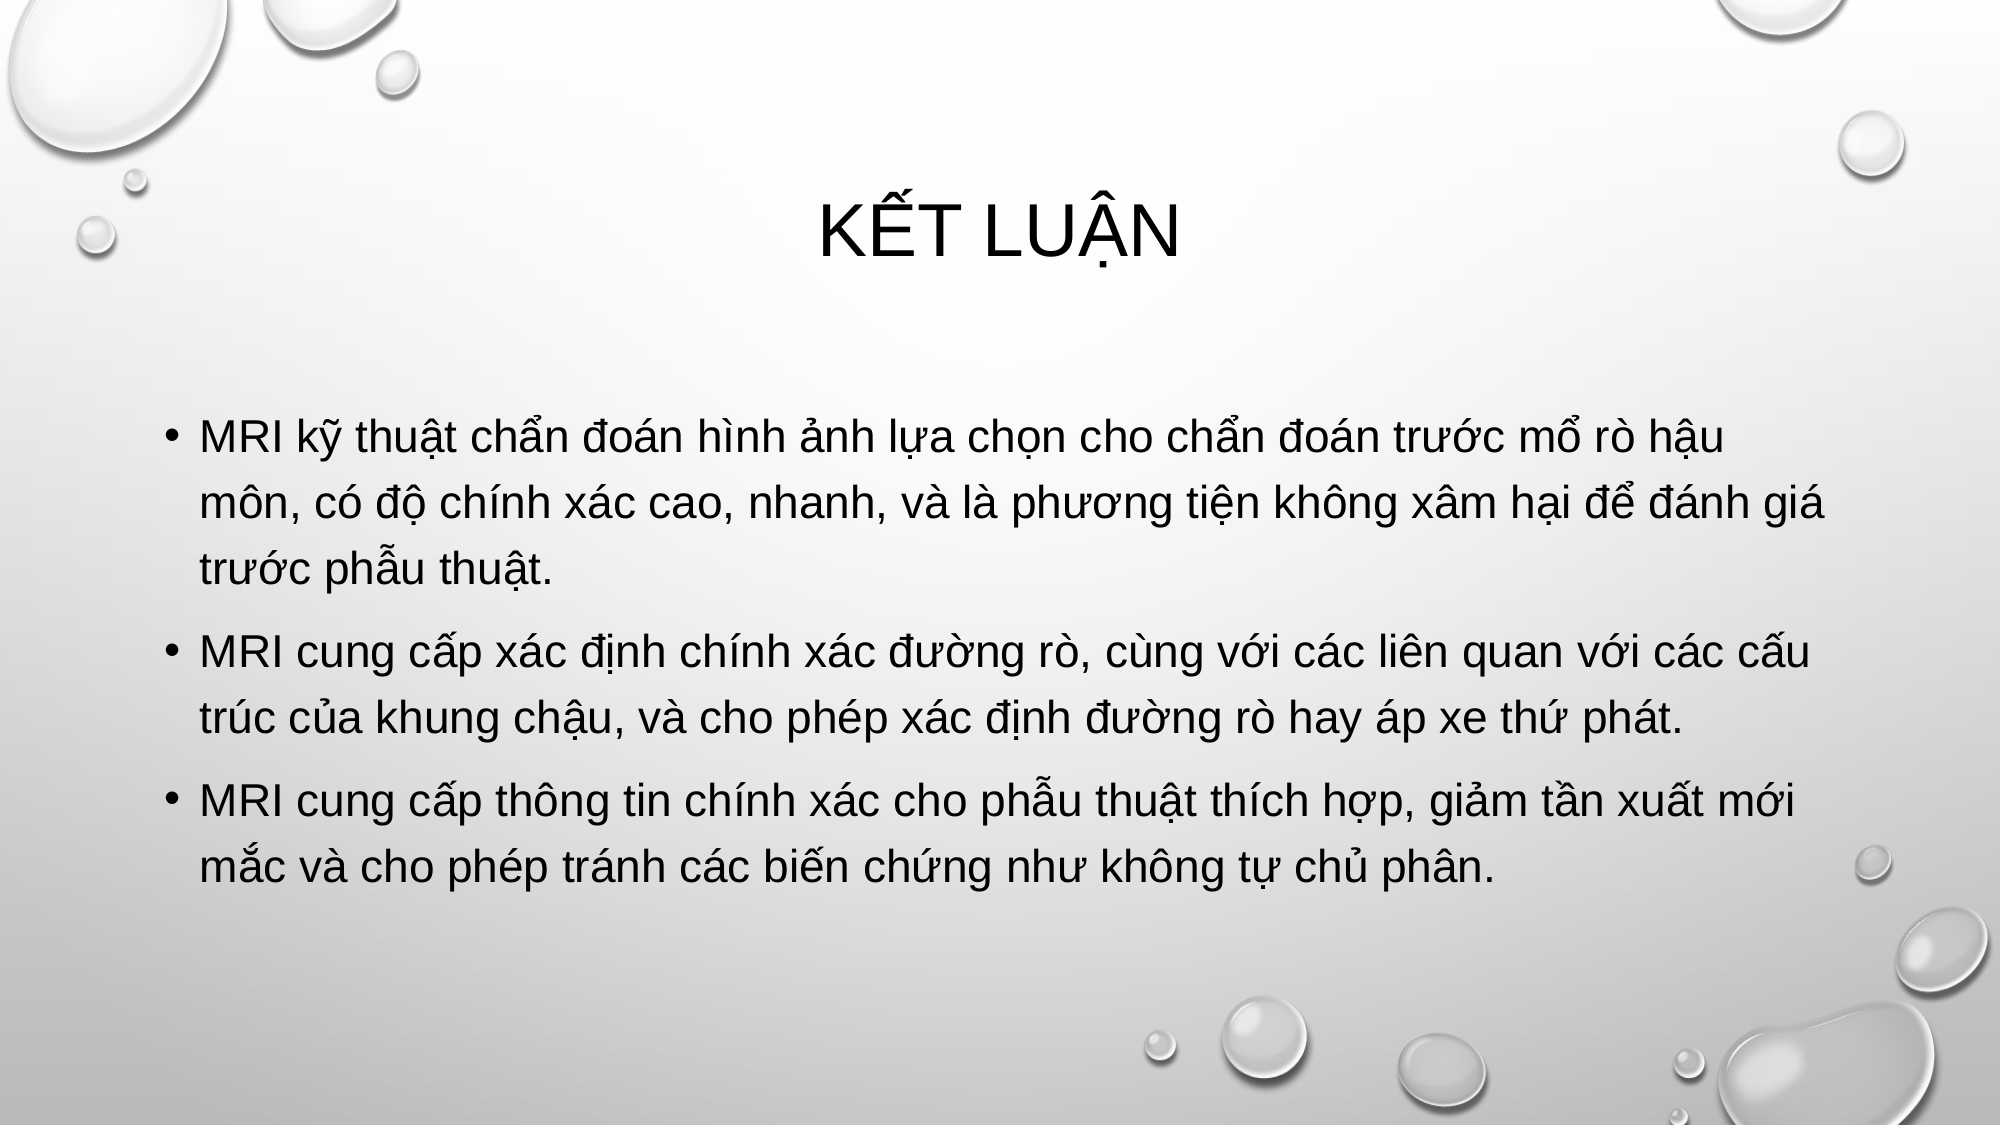

# Kết luận
MRI kỹ thuật chẩn đoán hình ảnh lựa chọn cho chẩn đoán trước mổ rò hậu môn, có độ chính xác cao, nhanh, và là phương tiện không xâm hại để đánh giá trước phẫu thuật.
MRI cung cấp xác định chính xác đường rò, cùng với các liên quan với các cấu trúc của khung chậu, và cho phép xác định đường rò hay áp xe thứ phát.
MRI cung cấp thông tin chính xác cho phẫu thuật thích hợp, giảm tần xuất mới mắc và cho phép tránh các biến chứng như không tự chủ phân.